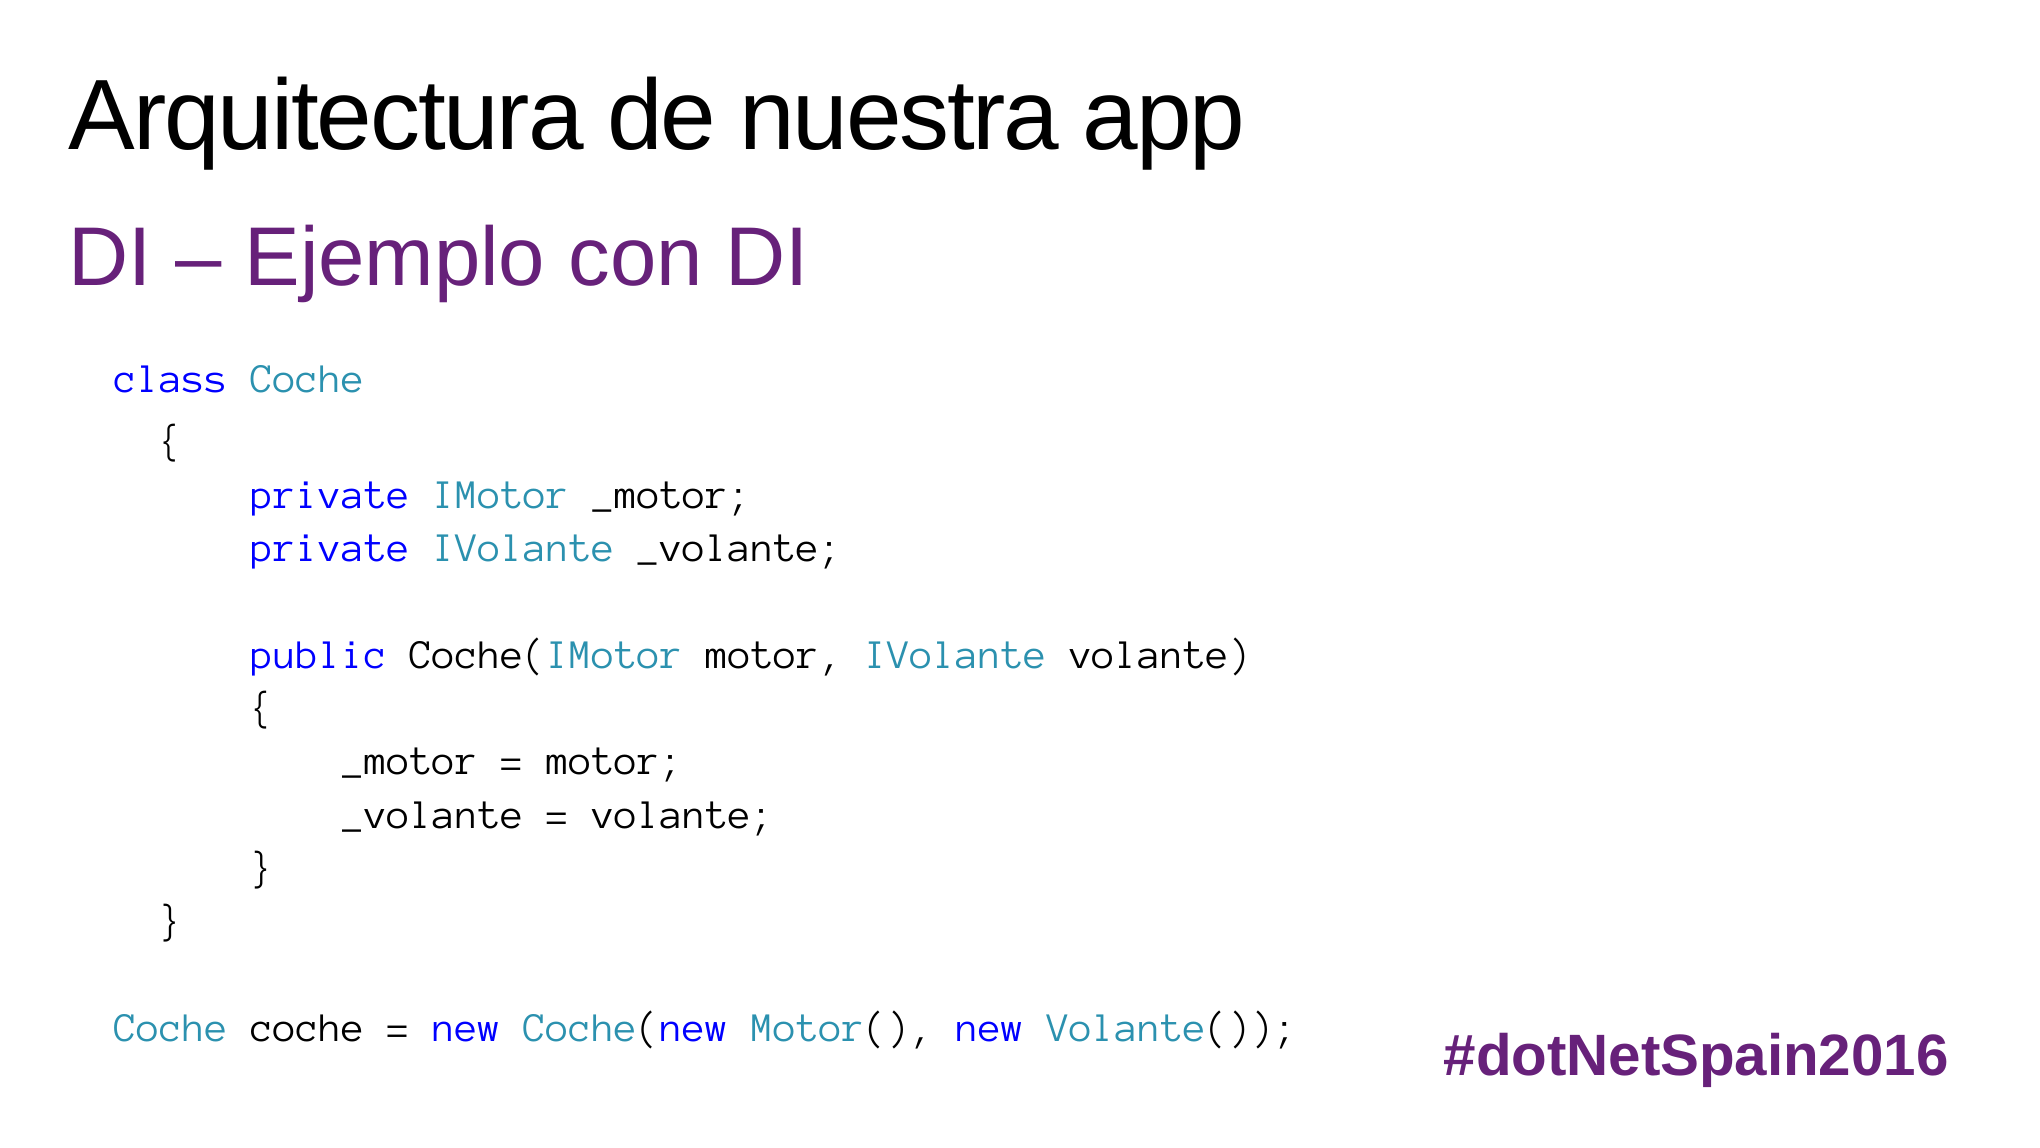

# Arquitectura de nuestra app
DI – Ejemplo con DI
 class Coche
    {
        private IMotor _motor;
        private IVolante _volante;

        public Coche(IMotor motor, IVolante volante)
        {
            _motor = motor;
            _volante = volante;
        }
    }

  Coche coche = new Coche(new Motor(), new Volante());